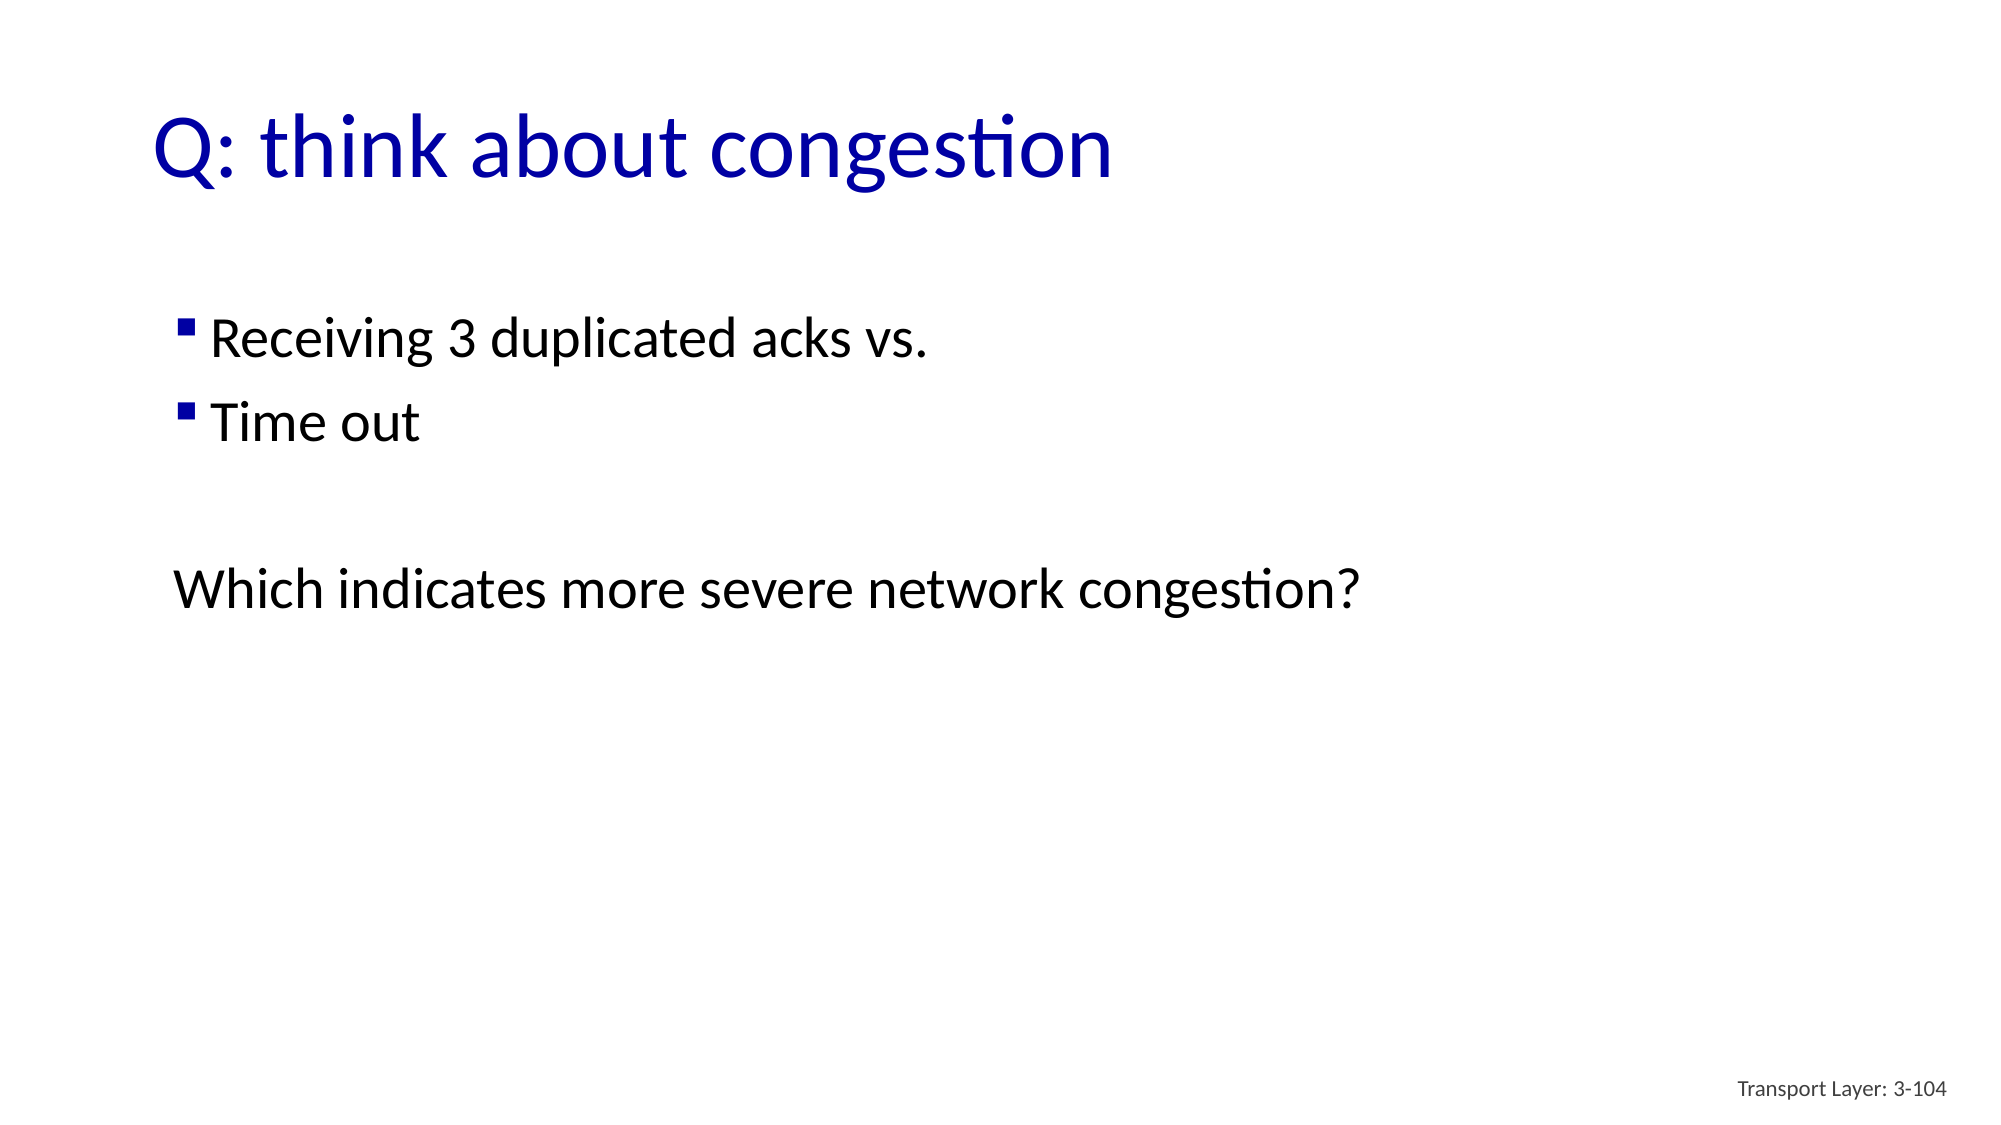

# Q: think about congestion
Receiving 3 duplicated acks vs.
Time out

Which indicates more severe network congestion?
Transport Layer: 3-104